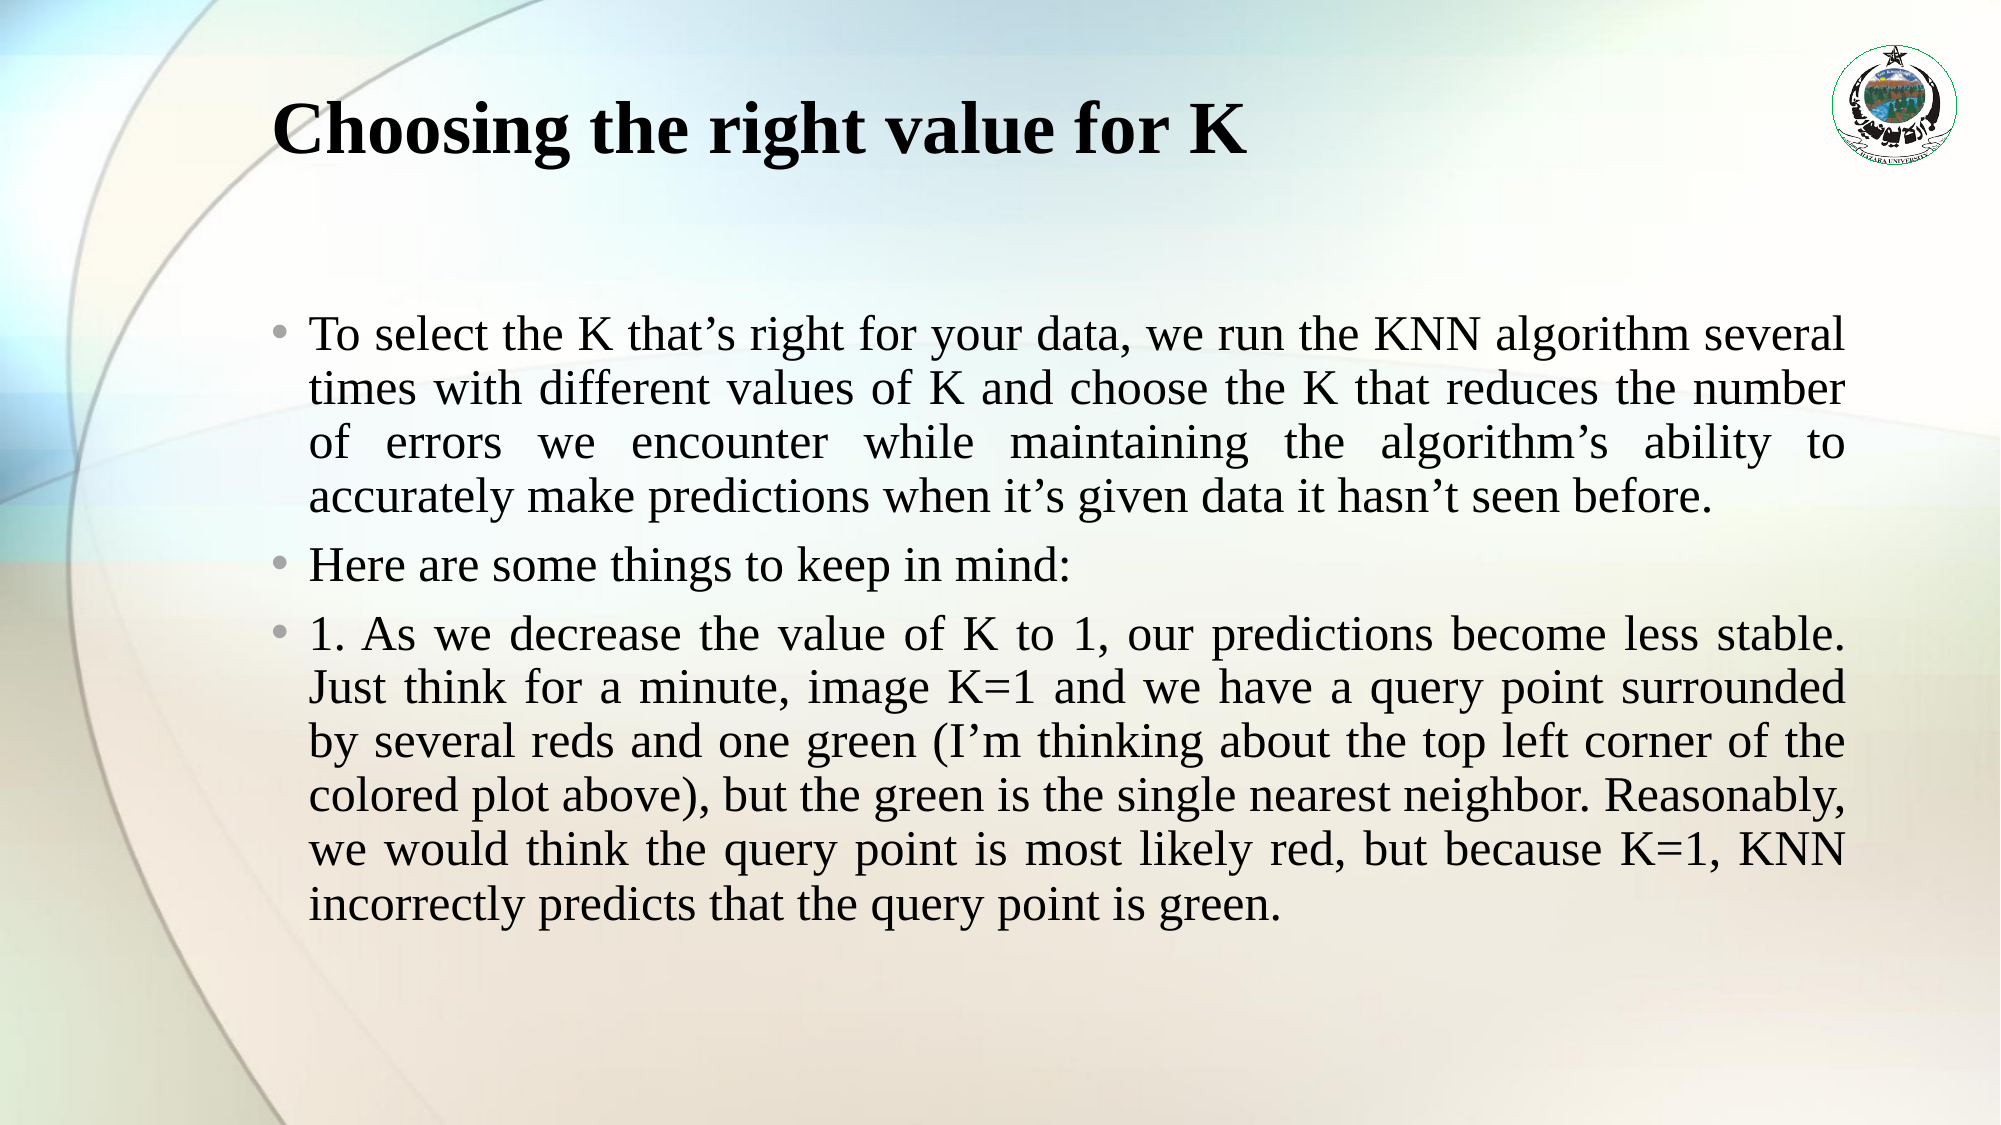

# Choosing the right value for K
To select the K that’s right for your data, we run the KNN algorithm several times with different values of K and choose the K that reduces the number of errors we encounter while maintaining the algorithm’s ability to accurately make predictions when it’s given data it hasn’t seen before.
Here are some things to keep in mind:
1. As we decrease the value of K to 1, our predictions become less stable. Just think for a minute, image K=1 and we have a query point surrounded by several reds and one green (I’m thinking about the top left corner of the colored plot above), but the green is the single nearest neighbor. Reasonably, we would think the query point is most likely red, but because K=1, KNN incorrectly predicts that the query point is green.